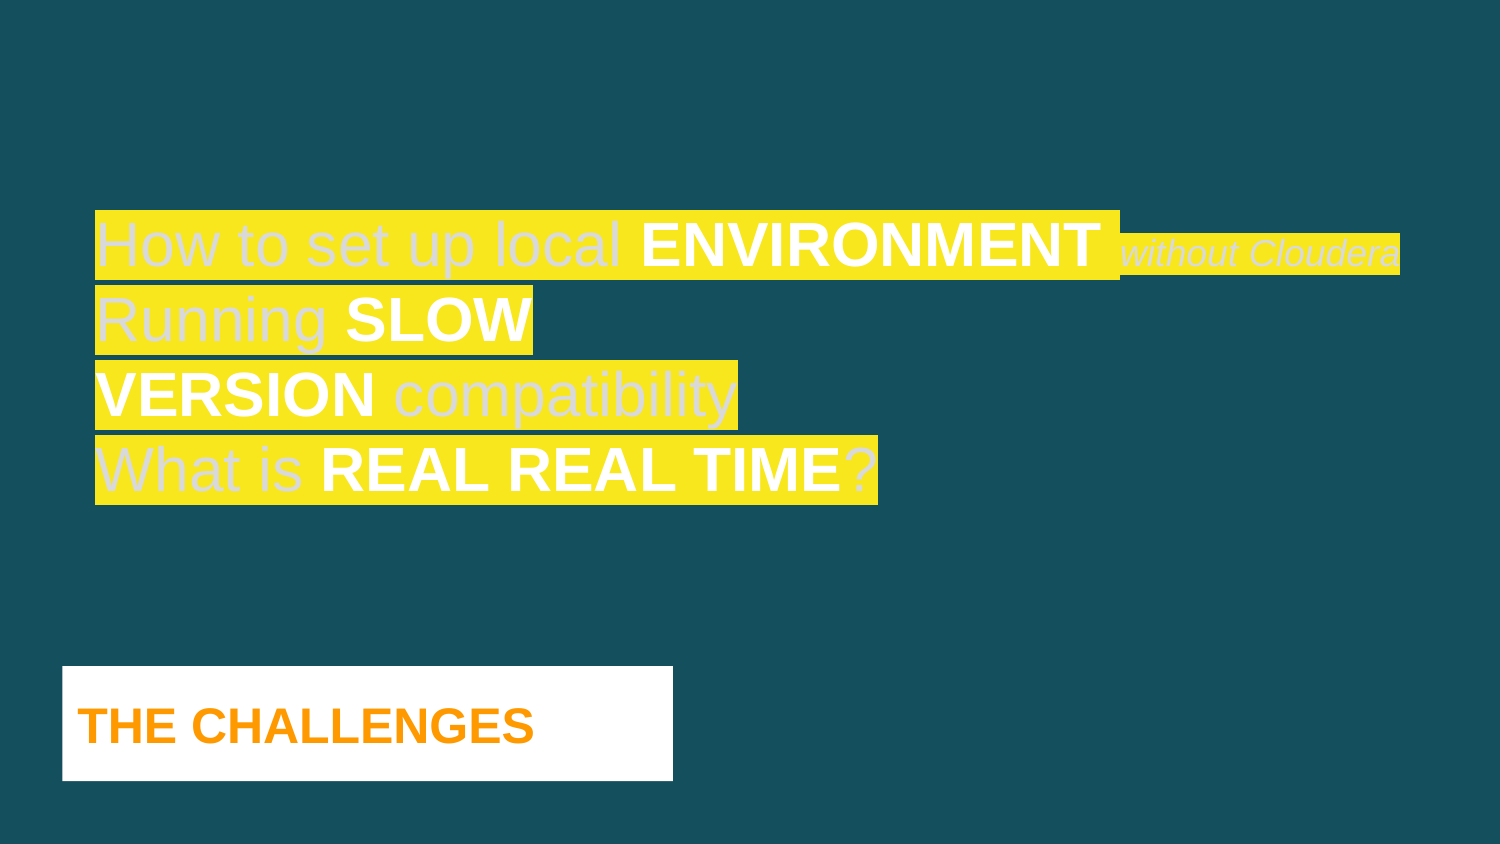

# How to set up local ENVIRONMENT without Cloudera
Running SLOW
VERSION compatibility
What is REAL REAL TIME?

THE CHALLENGES